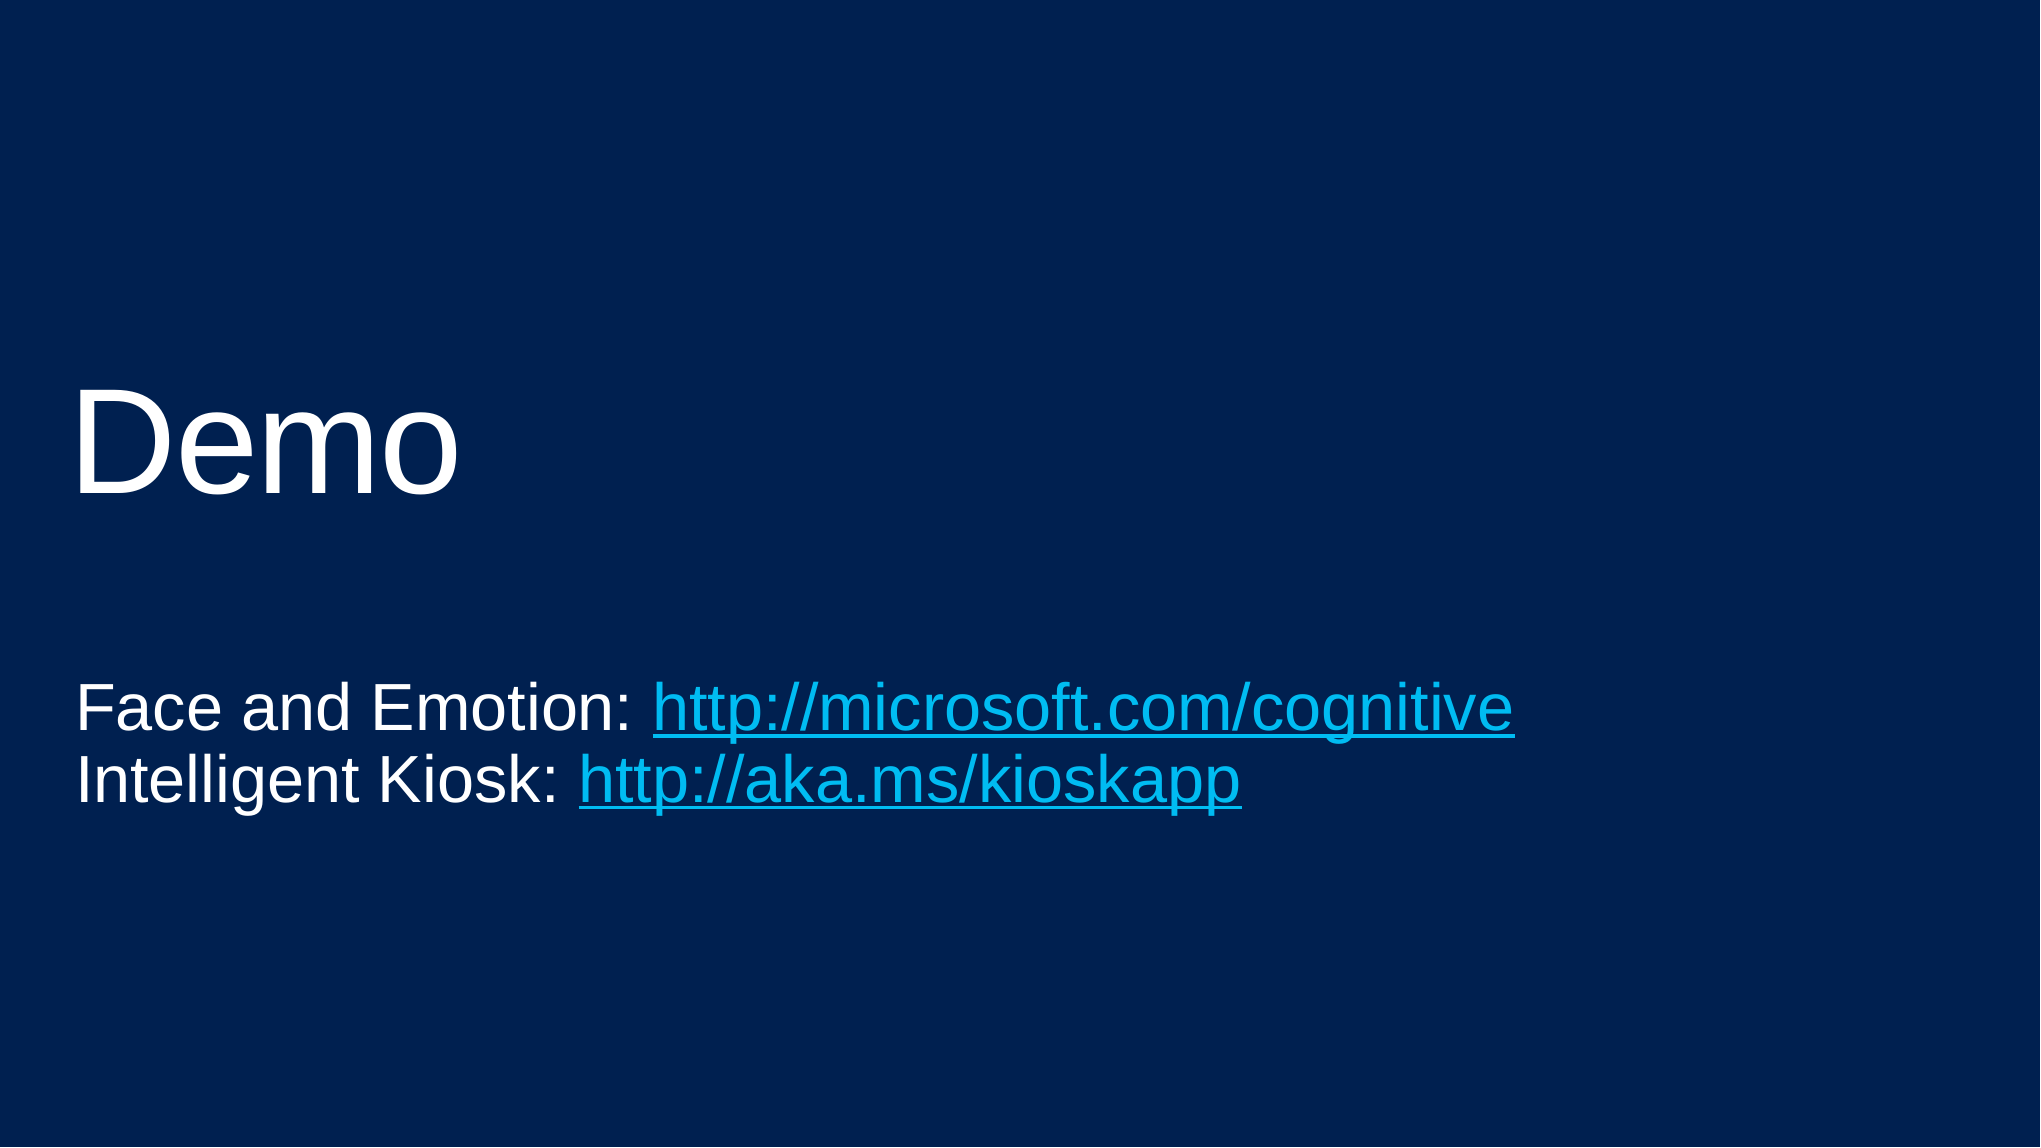

# Demo
Face and Emotion: http://microsoft.com/cognitive
Intelligent Kiosk: http://aka.ms/kioskapp